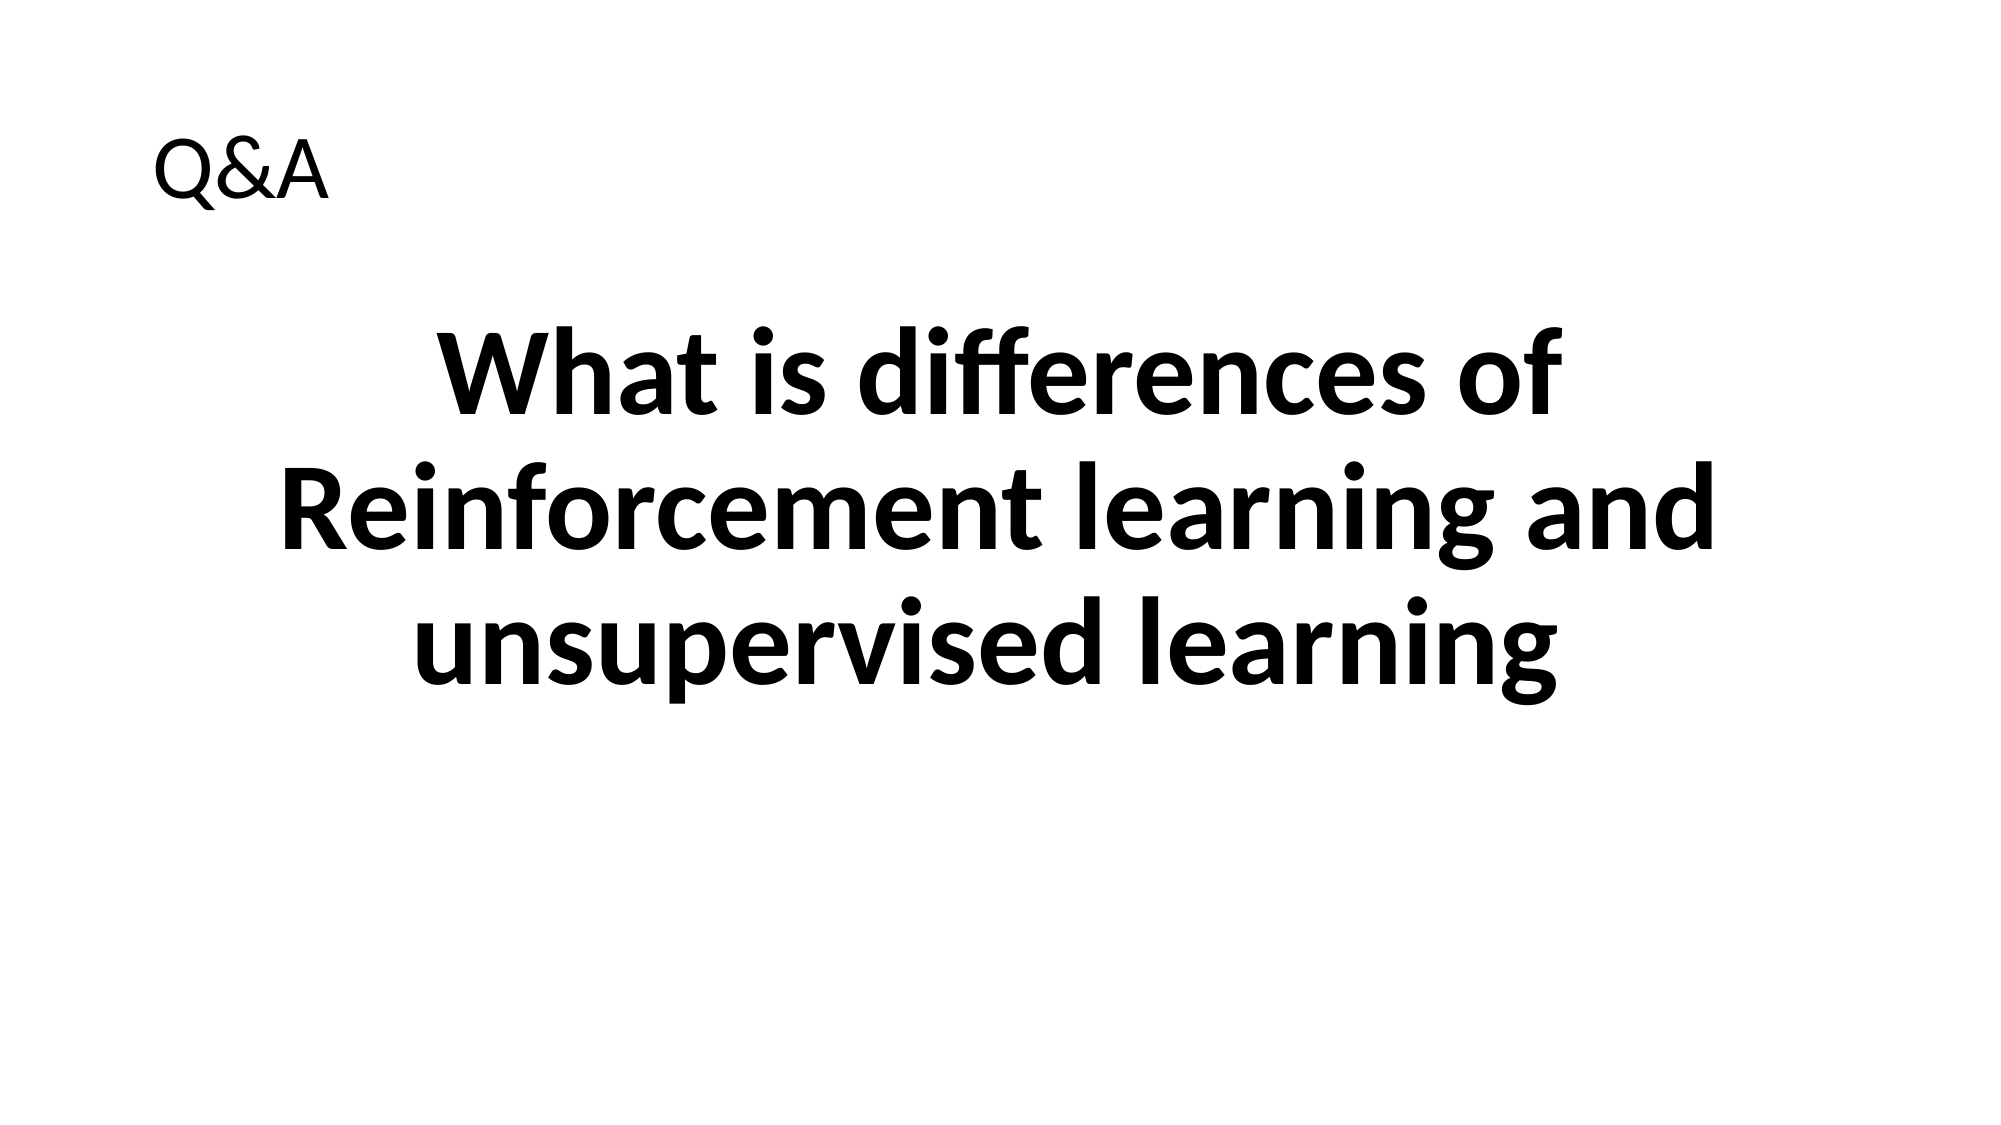

# Q&A
What is differences of Reinforcement learning and unsupervised learning